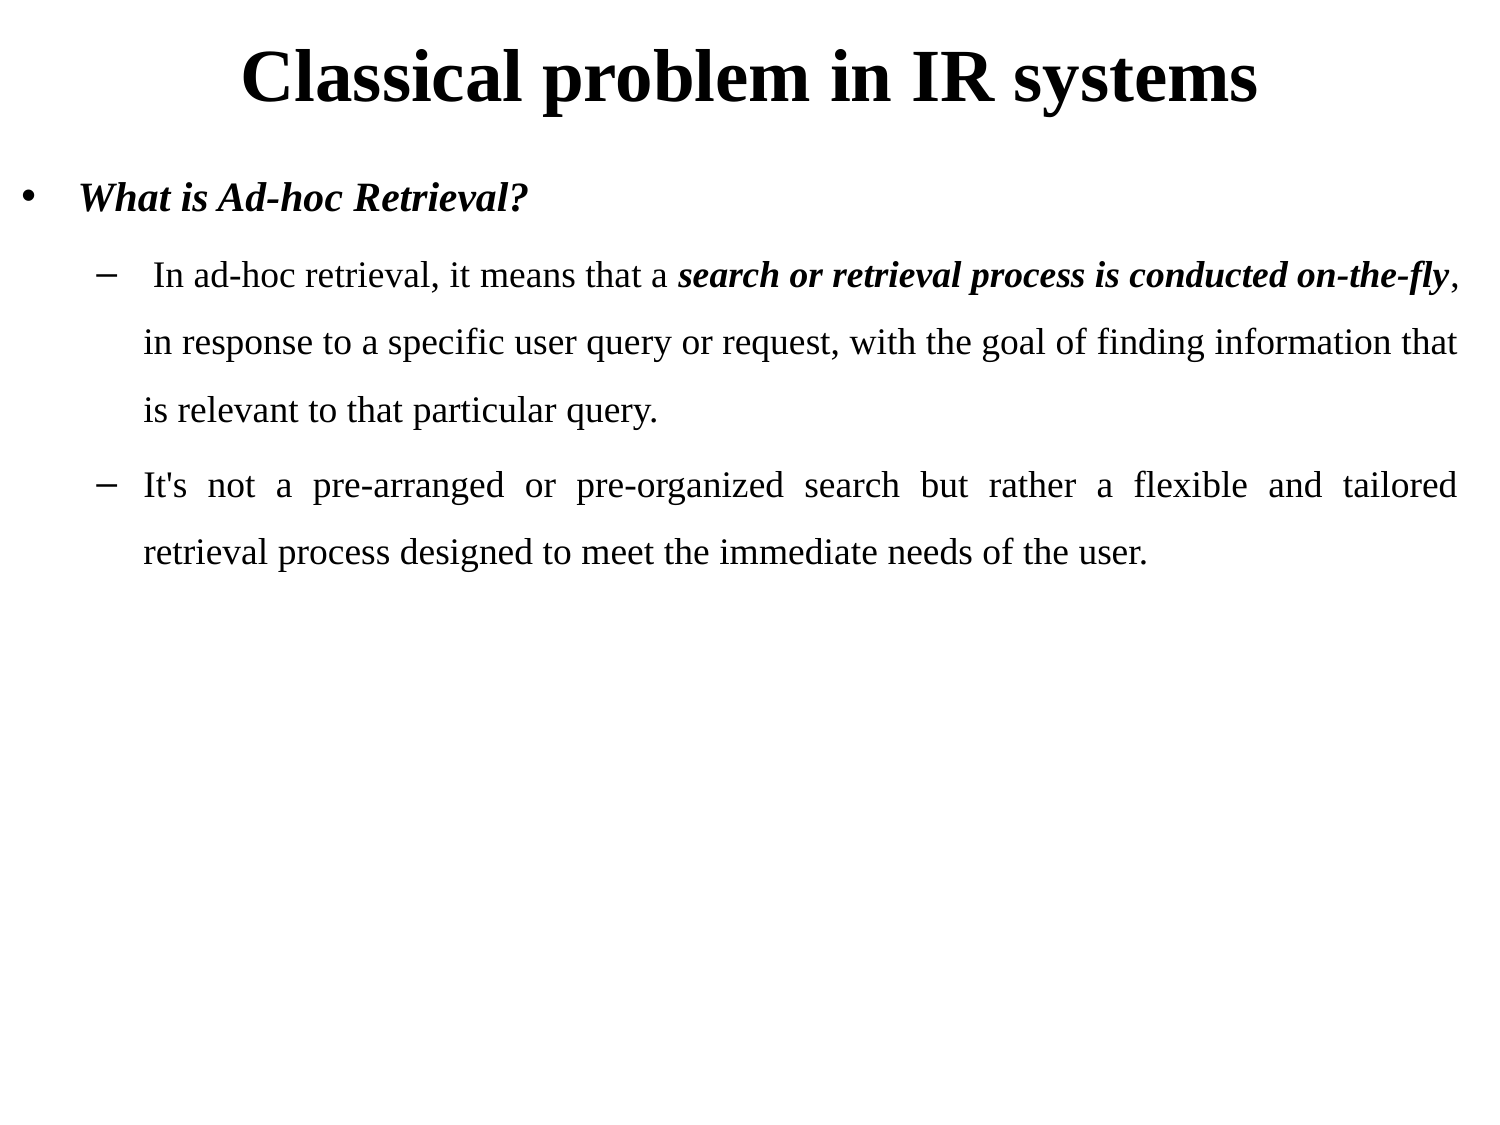

# Classical problem in IR systems
What is Ad-hoc Retrieval?
 In ad-hoc retrieval, it means that a search or retrieval process is conducted on-the-fly, in response to a specific user query or request, with the goal of finding information that is relevant to that particular query.
It's not a pre-arranged or pre-organized search but rather a flexible and tailored retrieval process designed to meet the immediate needs of the user.